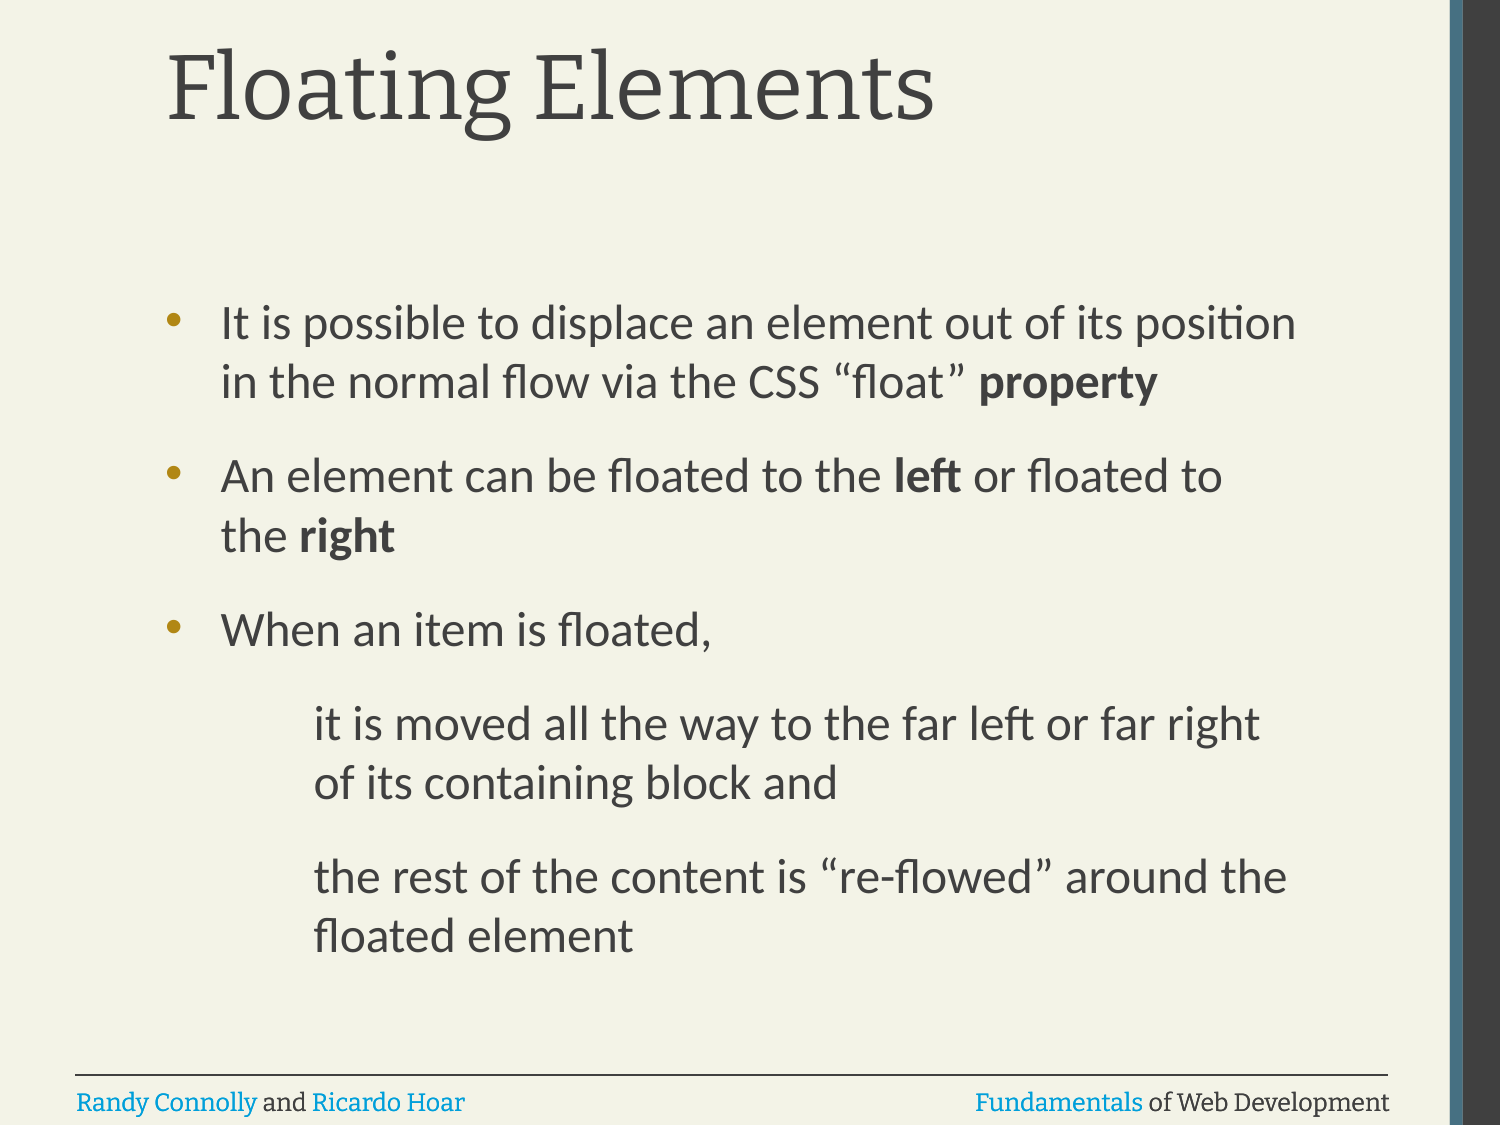

# Floating Elements

It is possible to displace an element out of its position in the normal flow via the CSS “float” property
An element can be floated to the left or floated to the right
When an item is floated,
it is moved all the way to the far left or far right of its containing block and
the rest of the content is “re-flowed” around the floated element